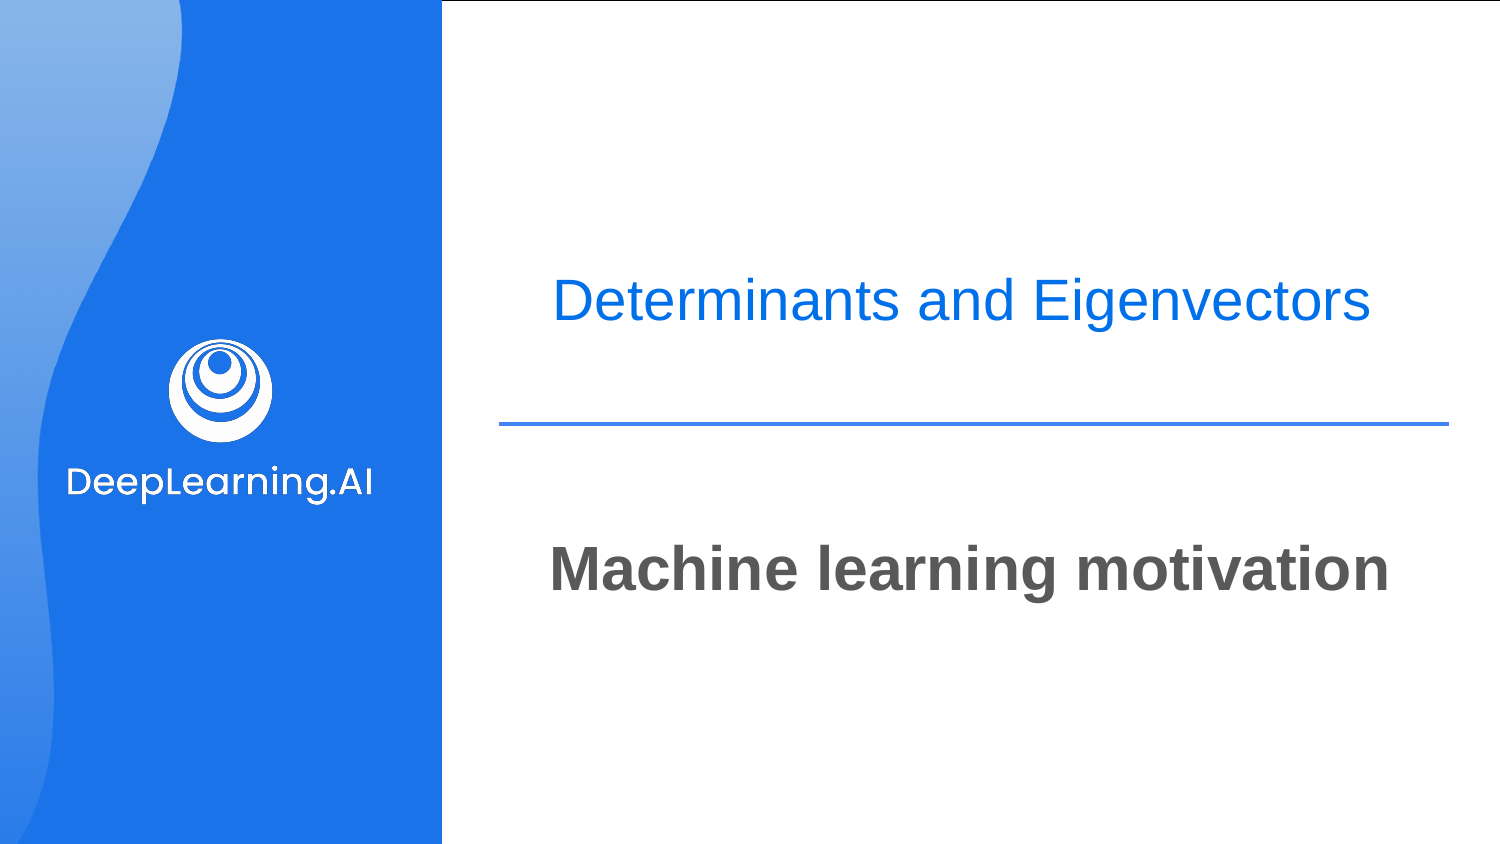

# Determinants and Eigenvectors
Machine learning motivation